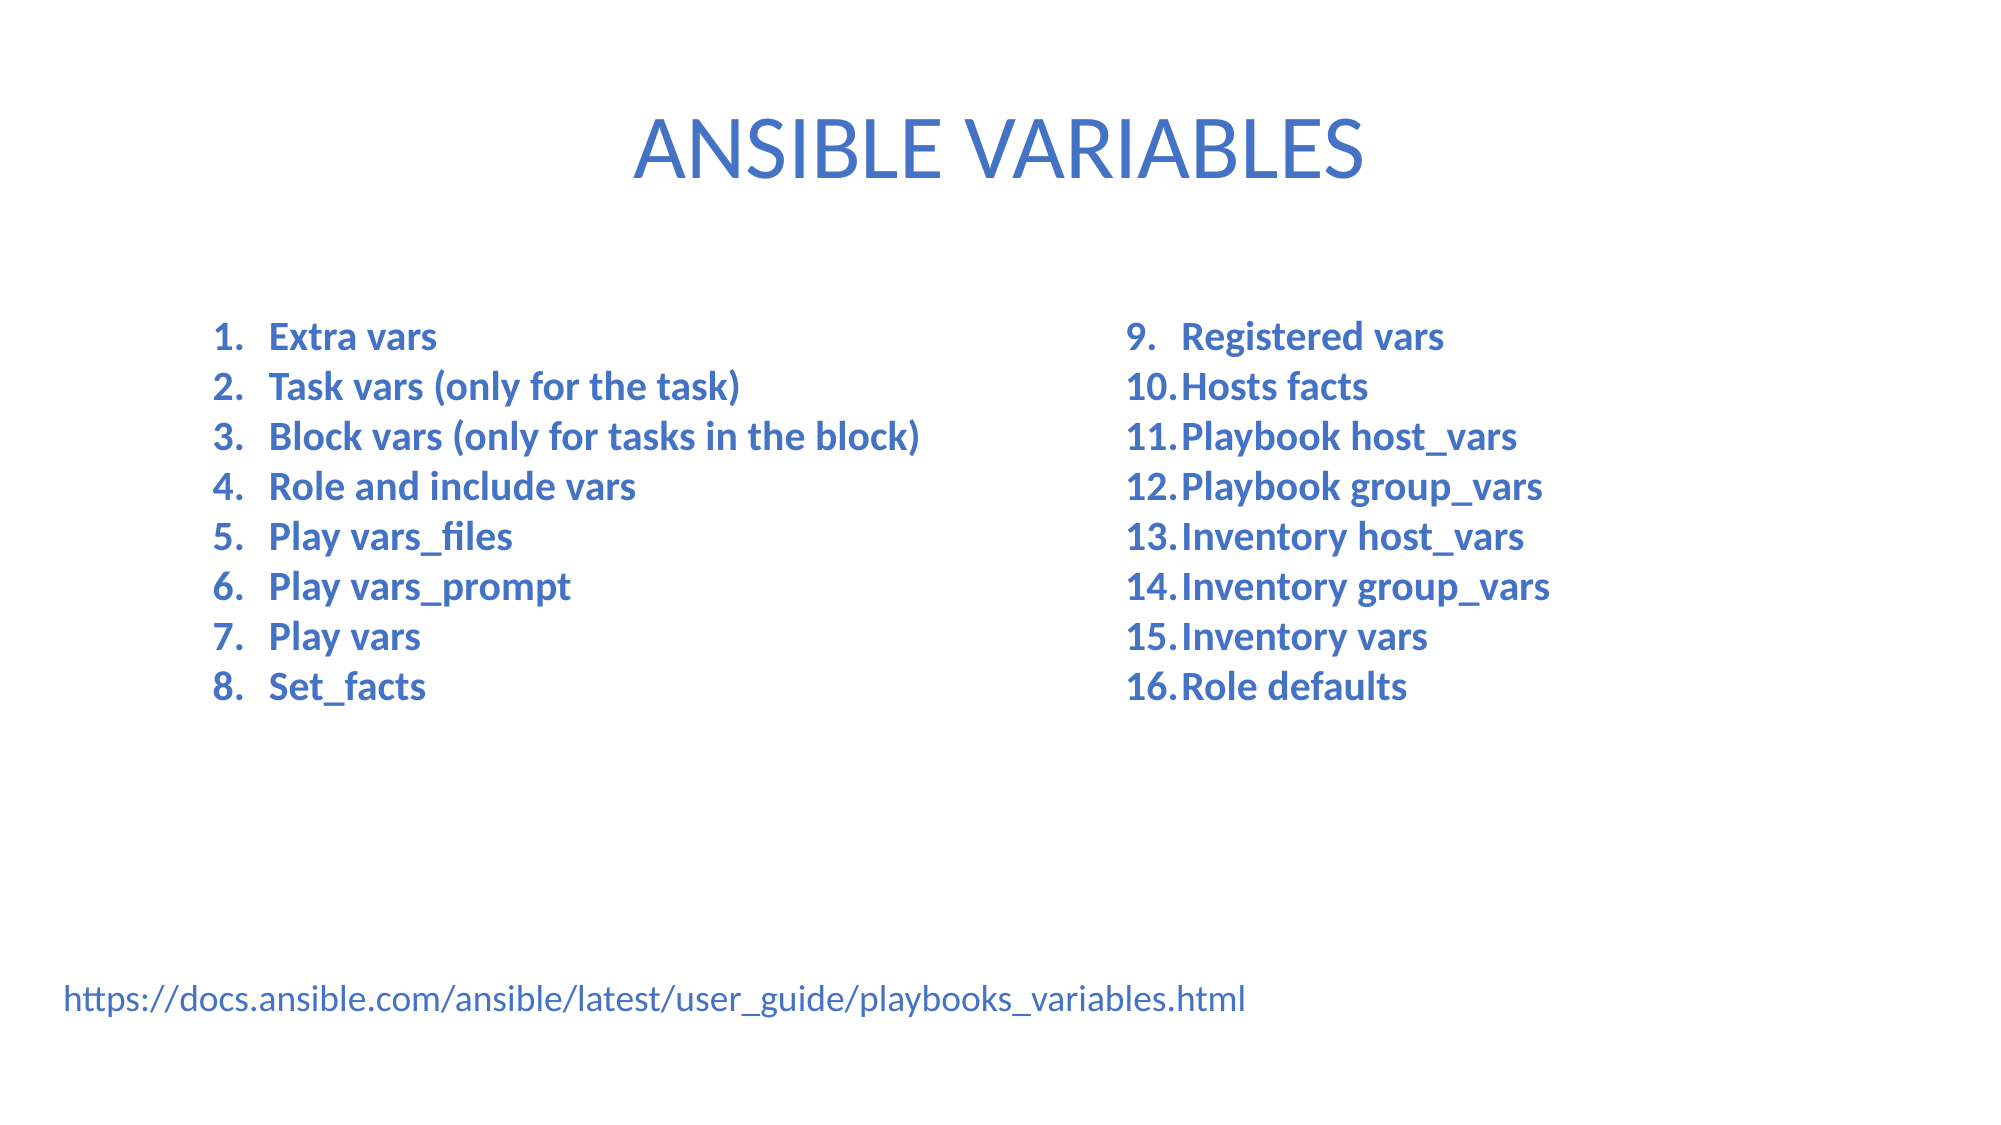

ANSIBLE VARIABLES
Extra vars
Task vars (only for the task)
Block vars (only for tasks in the block)
Role and include vars
Play vars_files
Play vars_prompt
Play vars
Set_facts

Registered vars
Hosts facts
Playbook host_vars
Playbook group_vars
Inventory host_vars
Inventory group_vars
Inventory vars
Role defaults

https://docs.ansible.com/ansible/latest/user_guide/playbooks_variables.html
11